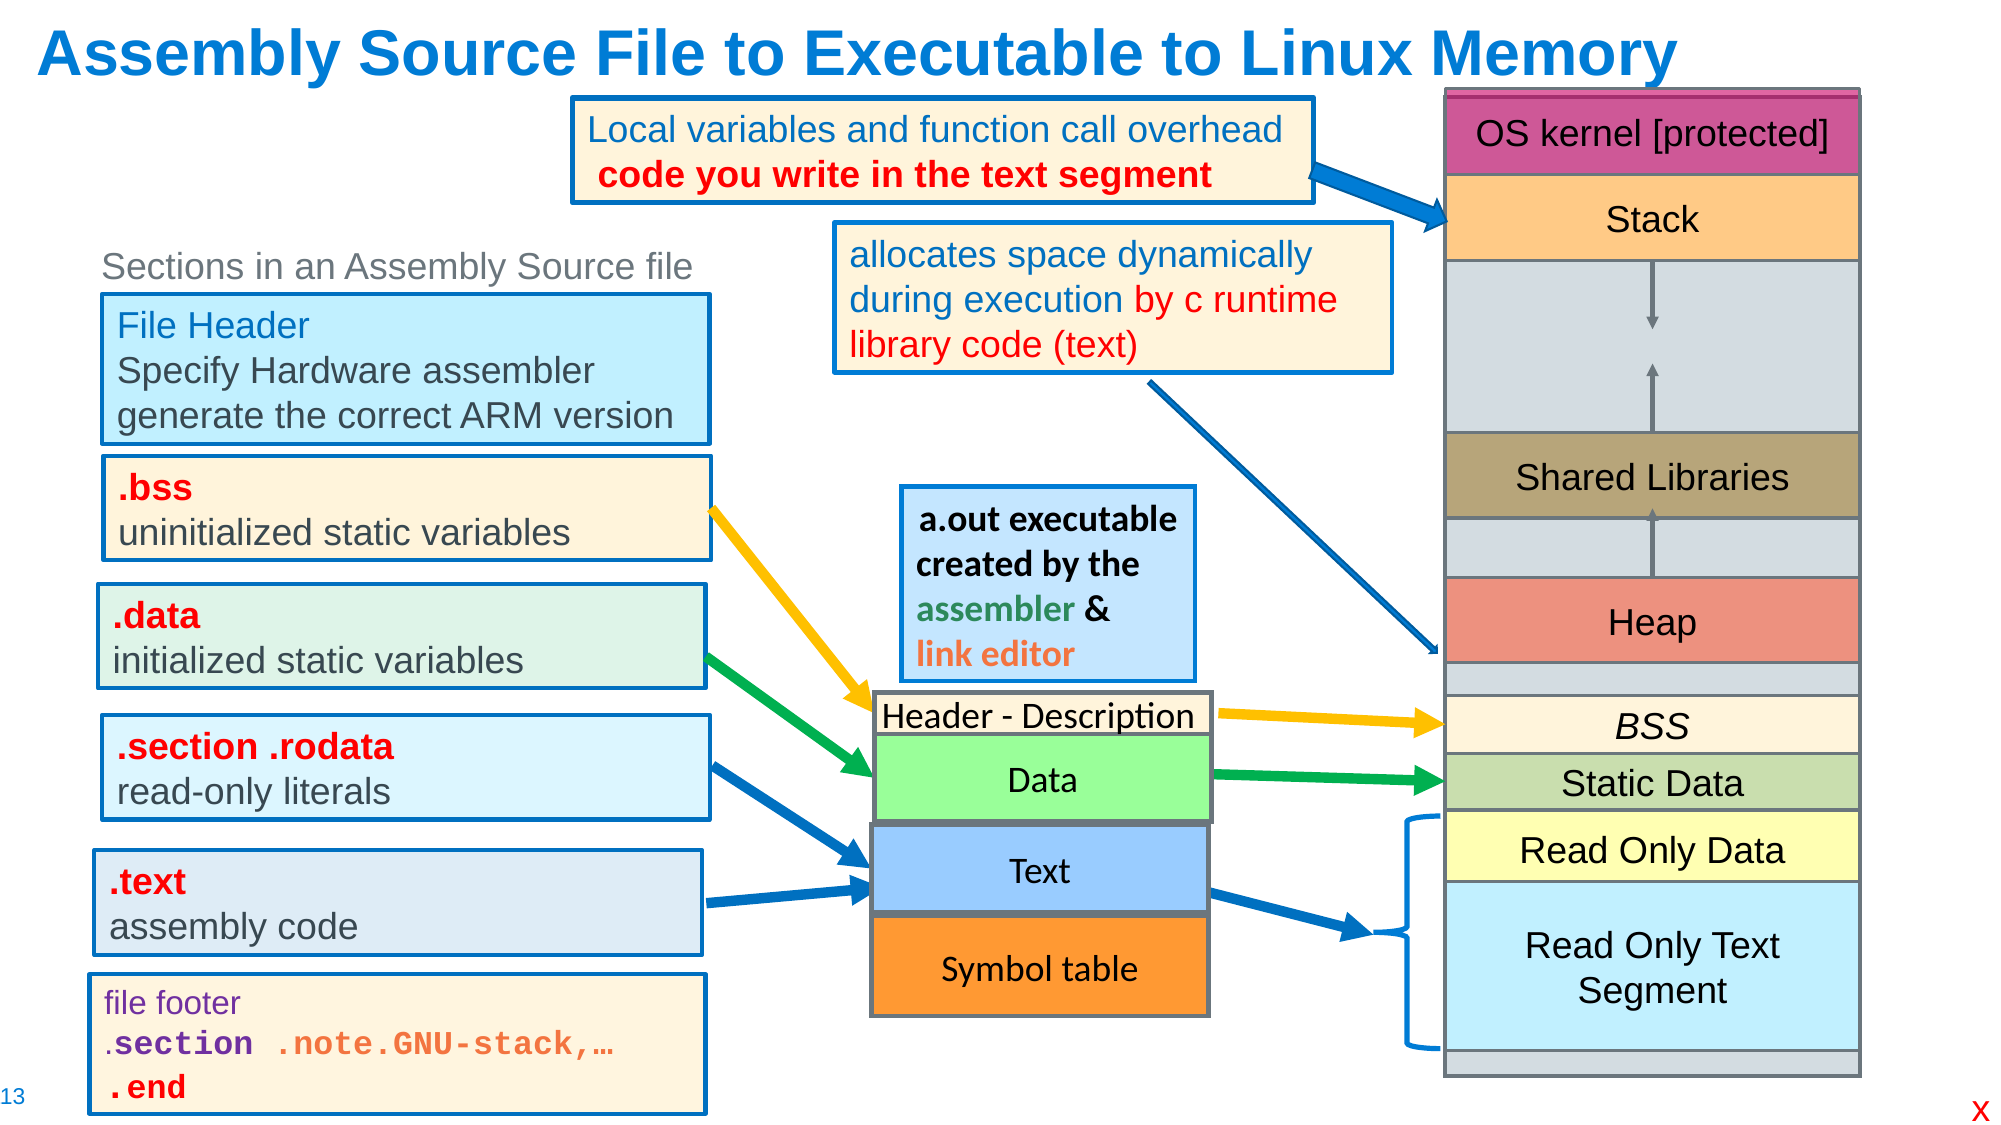

# Assembly Source File to Executable to Linux Memory
OS kernel [protected]

Stack
Shared Libraries
Heap
Static Data
Read Only Data
Local variables and function call overhead
 code you write in the text segment

allocates space dynamically during execution by c runtime library code (text)
Sections in an Assembly Source file
File Header
Specify Hardware assembler generate the correct ARM version
.bss
uninitialized static variables
a.out executable
created by the assembler &
link editor
Header - Description
Data

Text
Symbol table
`
.data
initialized static variables
BSS
.section .rodata
read-only literals
.text
assembly code
Read Only Text Segment
file footer
.section .note.GNU-stack,…
.end
x